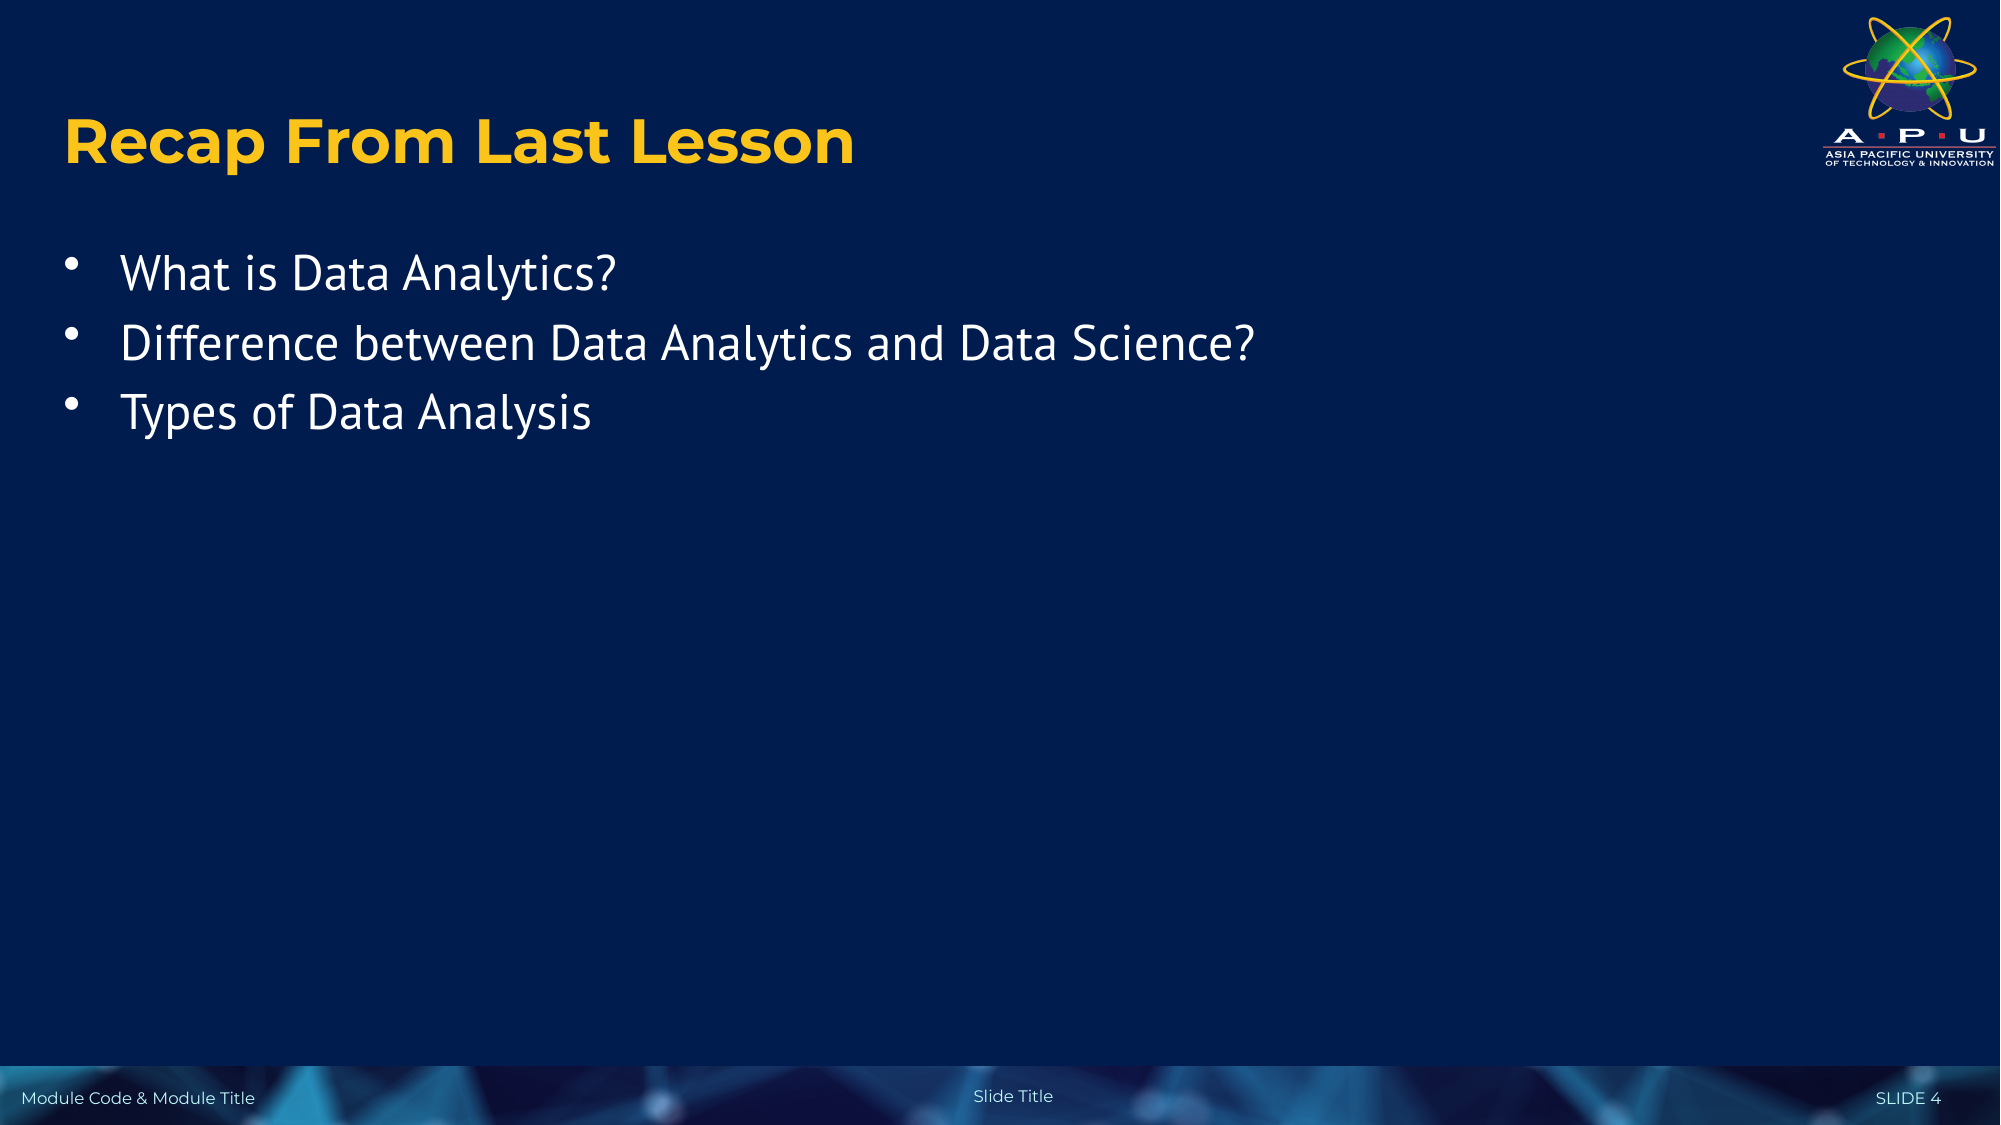

# Recap From Last Lesson
What is Data Analytics?
Difference between Data Analytics and Data Science?
Types of Data Analysis